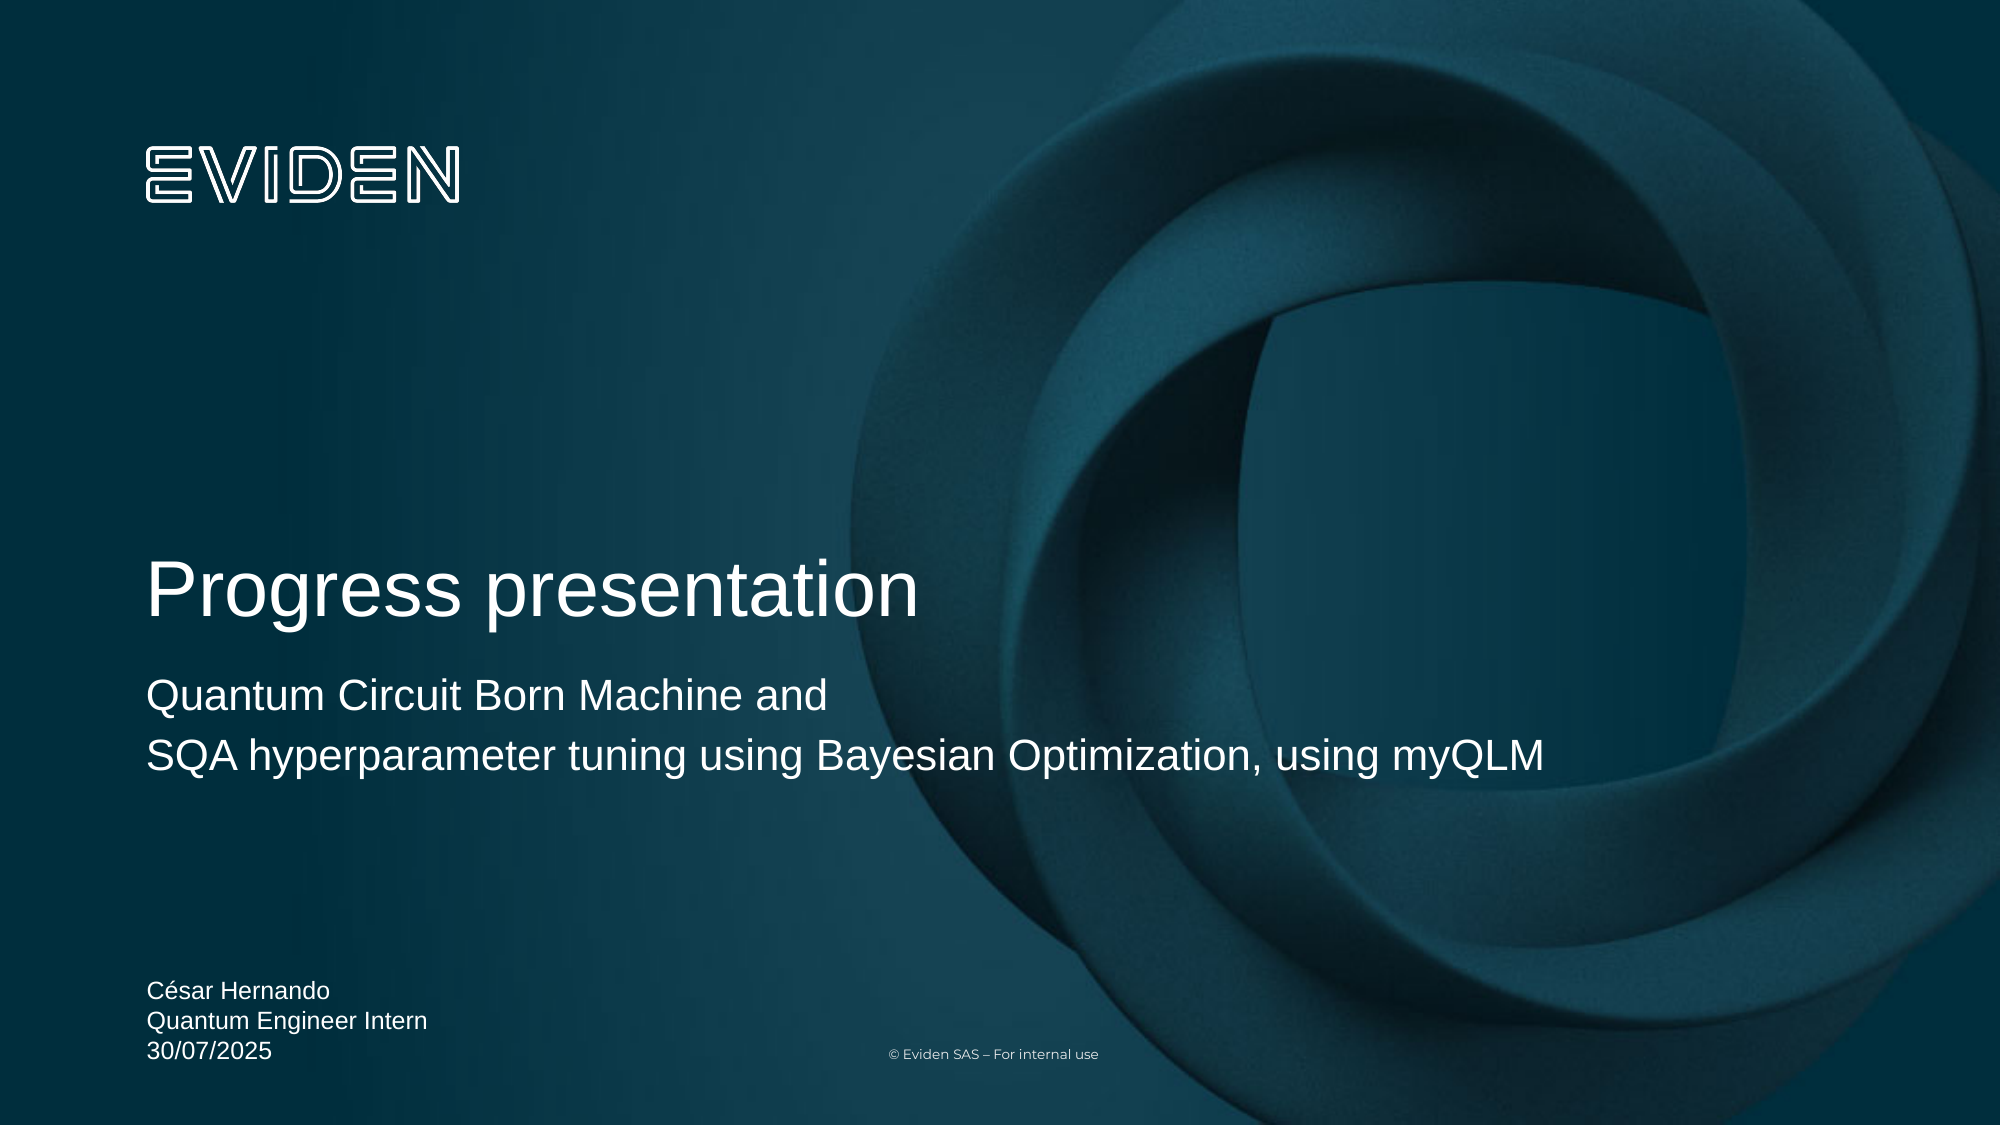

# Progress presentation
Quantum Circuit Born Machine and
SQA hyperparameter tuning using Bayesian Optimization, using myQLM
César Hernando
Quantum Engineer Intern
30/07/2025